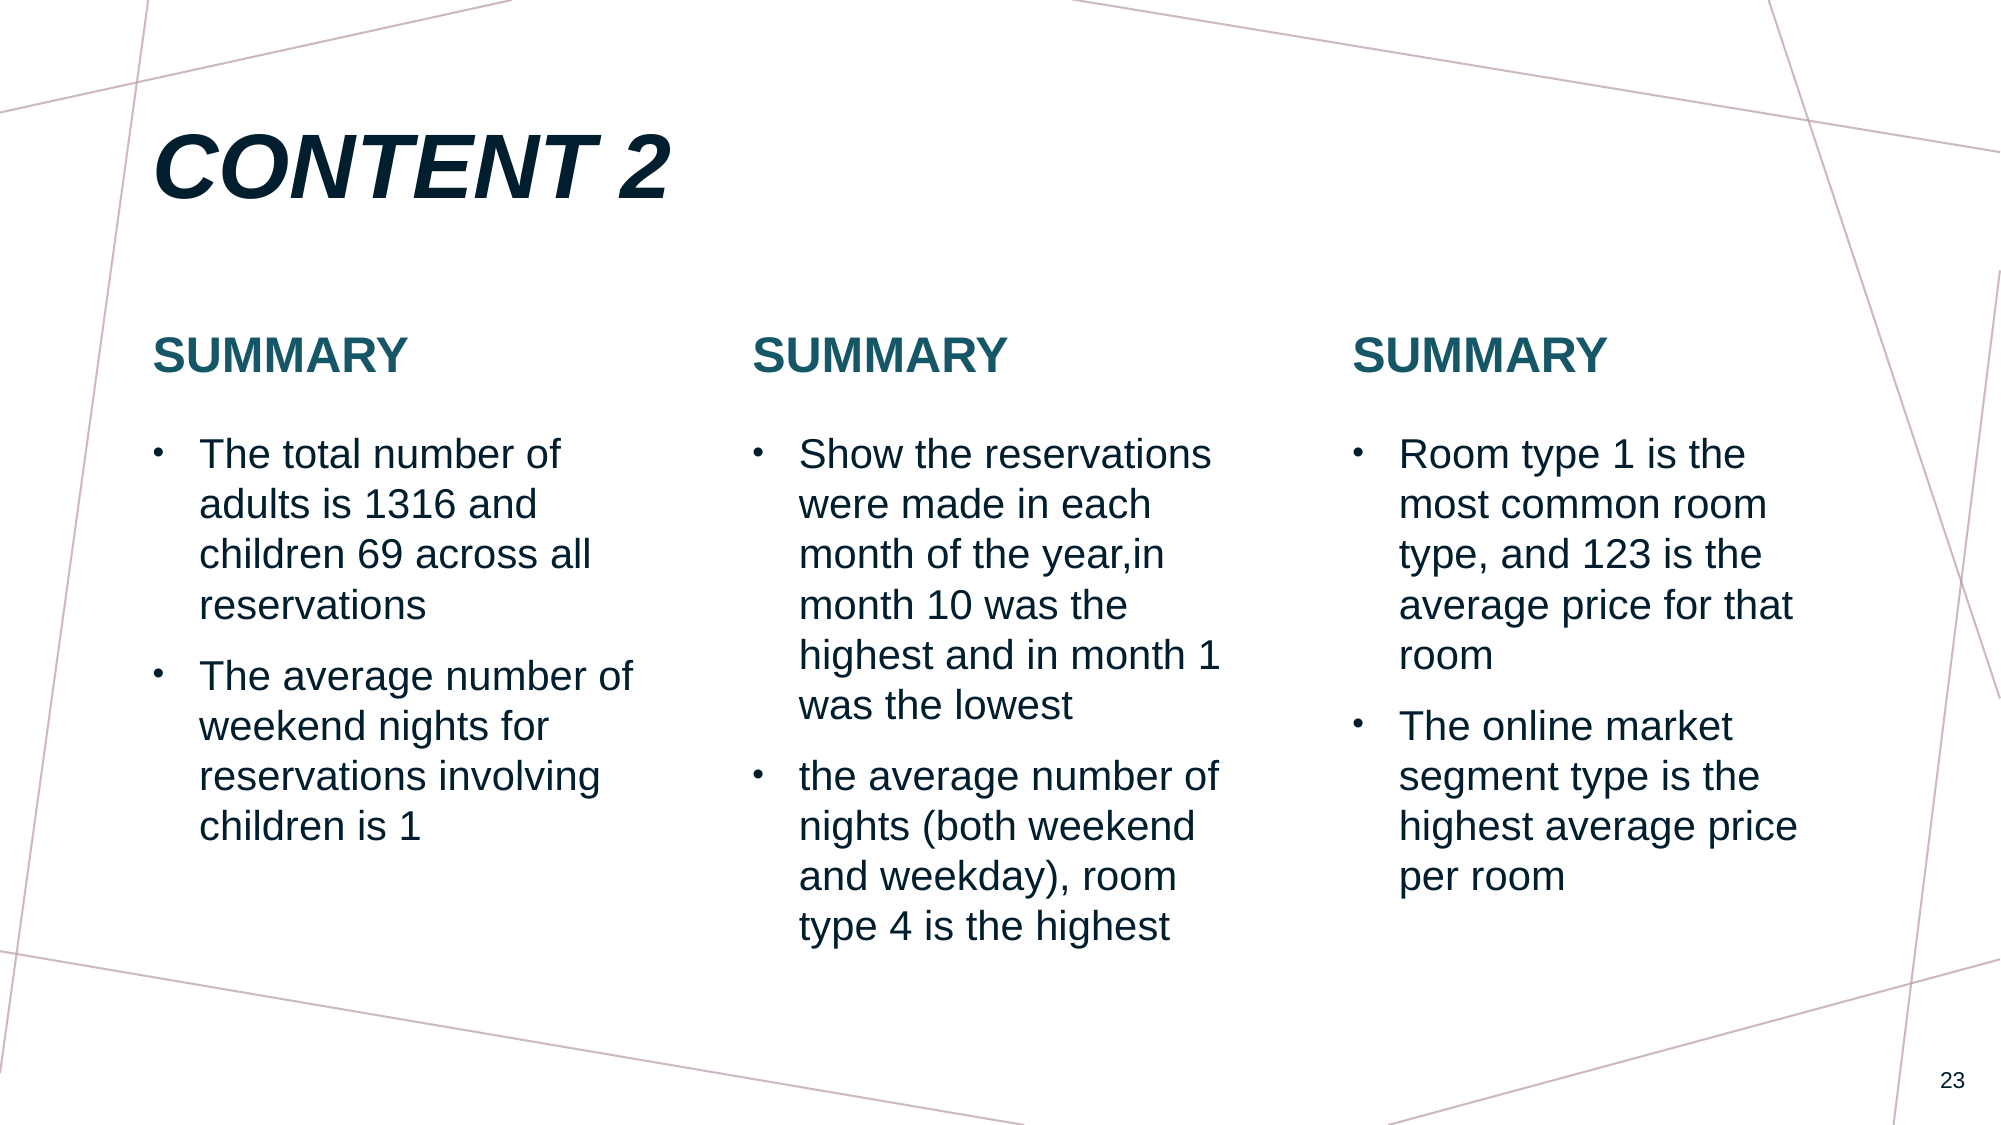

# Content 2
Summary
summary
summary
The total number of adults is 1316 and children 69 across all reservations
The average number of weekend nights for reservations involving children is 1
Show the reservations were made in each month of the year,in month 10 was the highest and in month 1 was the lowest
the average number of nights (both weekend and weekday), room type 4 is the highest

Room type 1 is the most common room type, and 123 is the average price for that room
The online market segment type is the highest average price per room
23